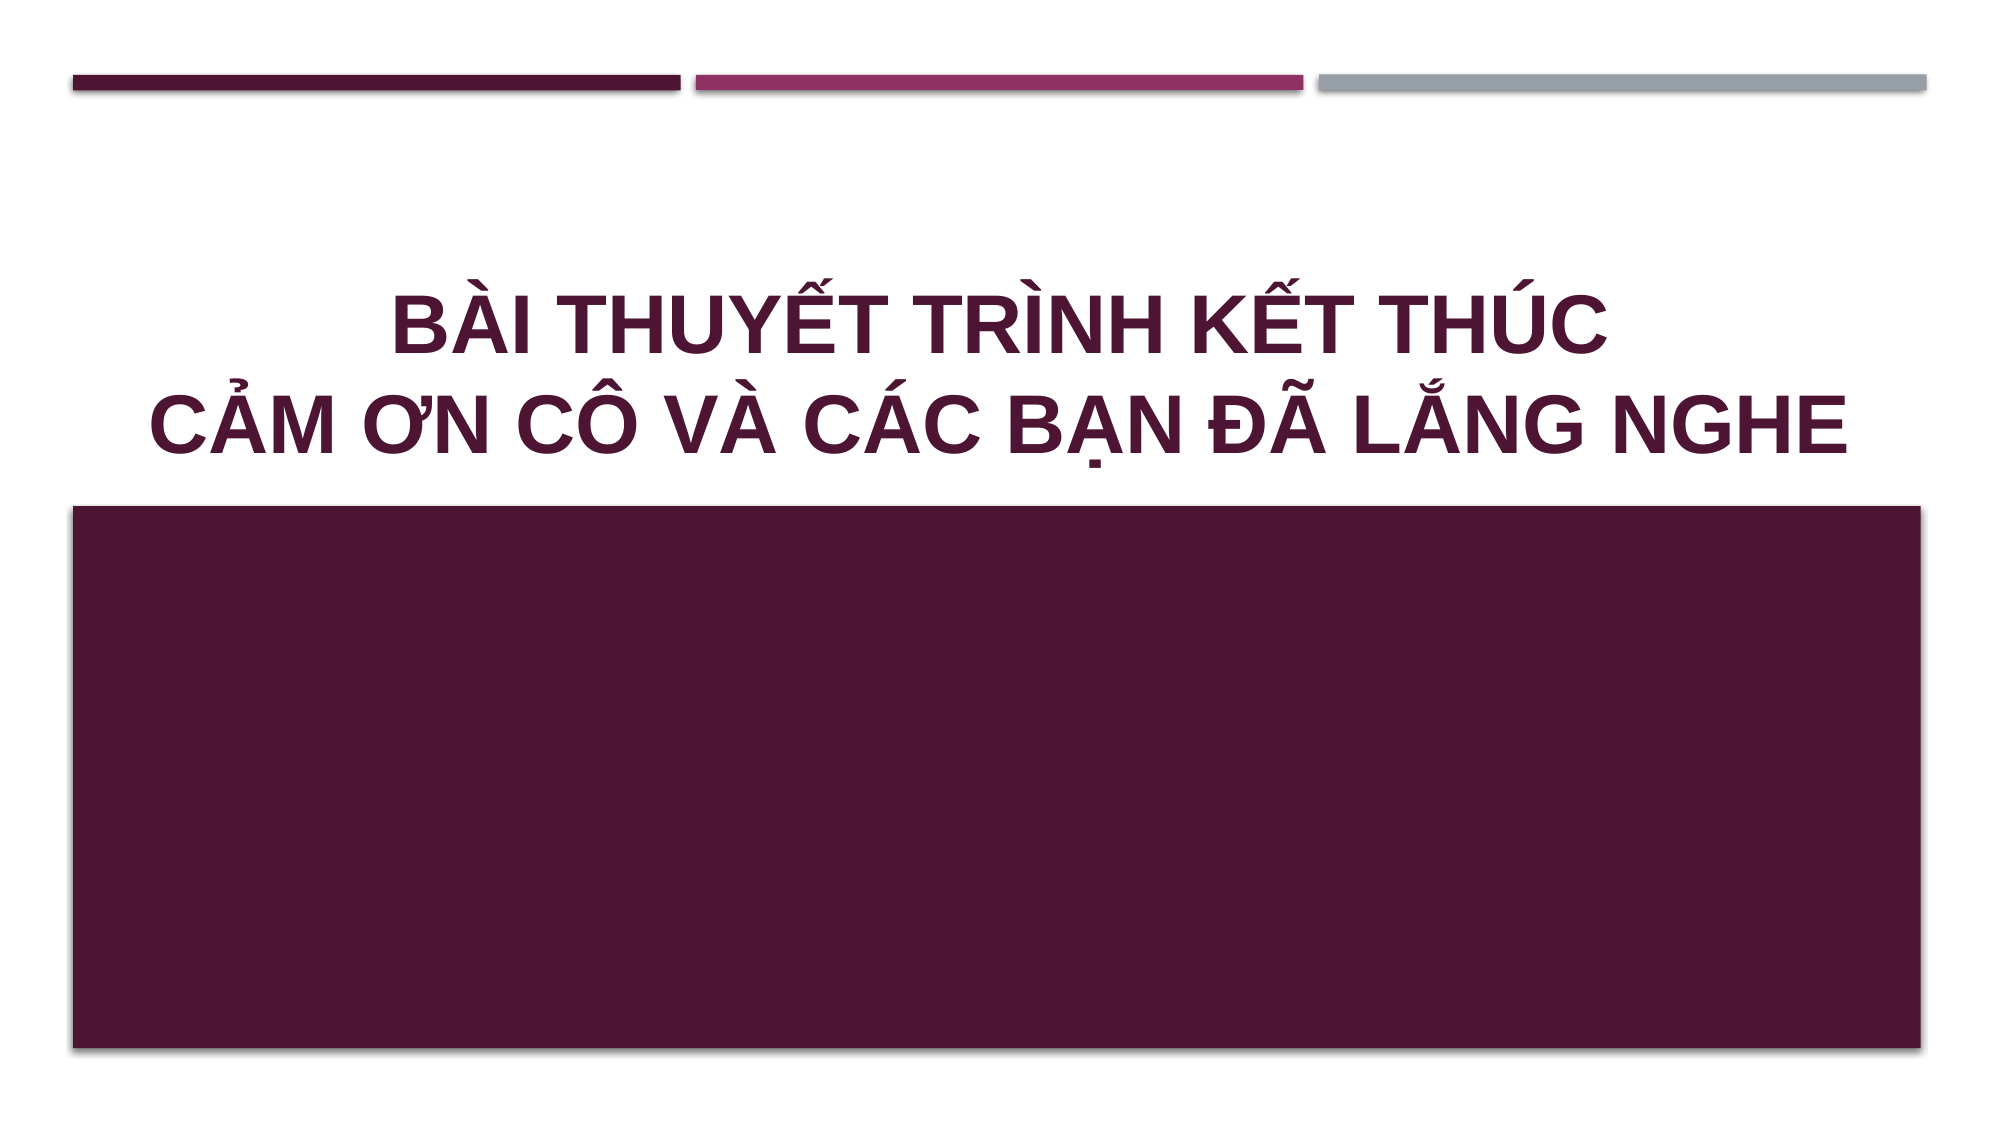

# BÀI THUYẾT TRÌNH KẾT THÚC CẢM ƠN CÔ VÀ CÁC BẠN ĐÃ LẮNG NGHE